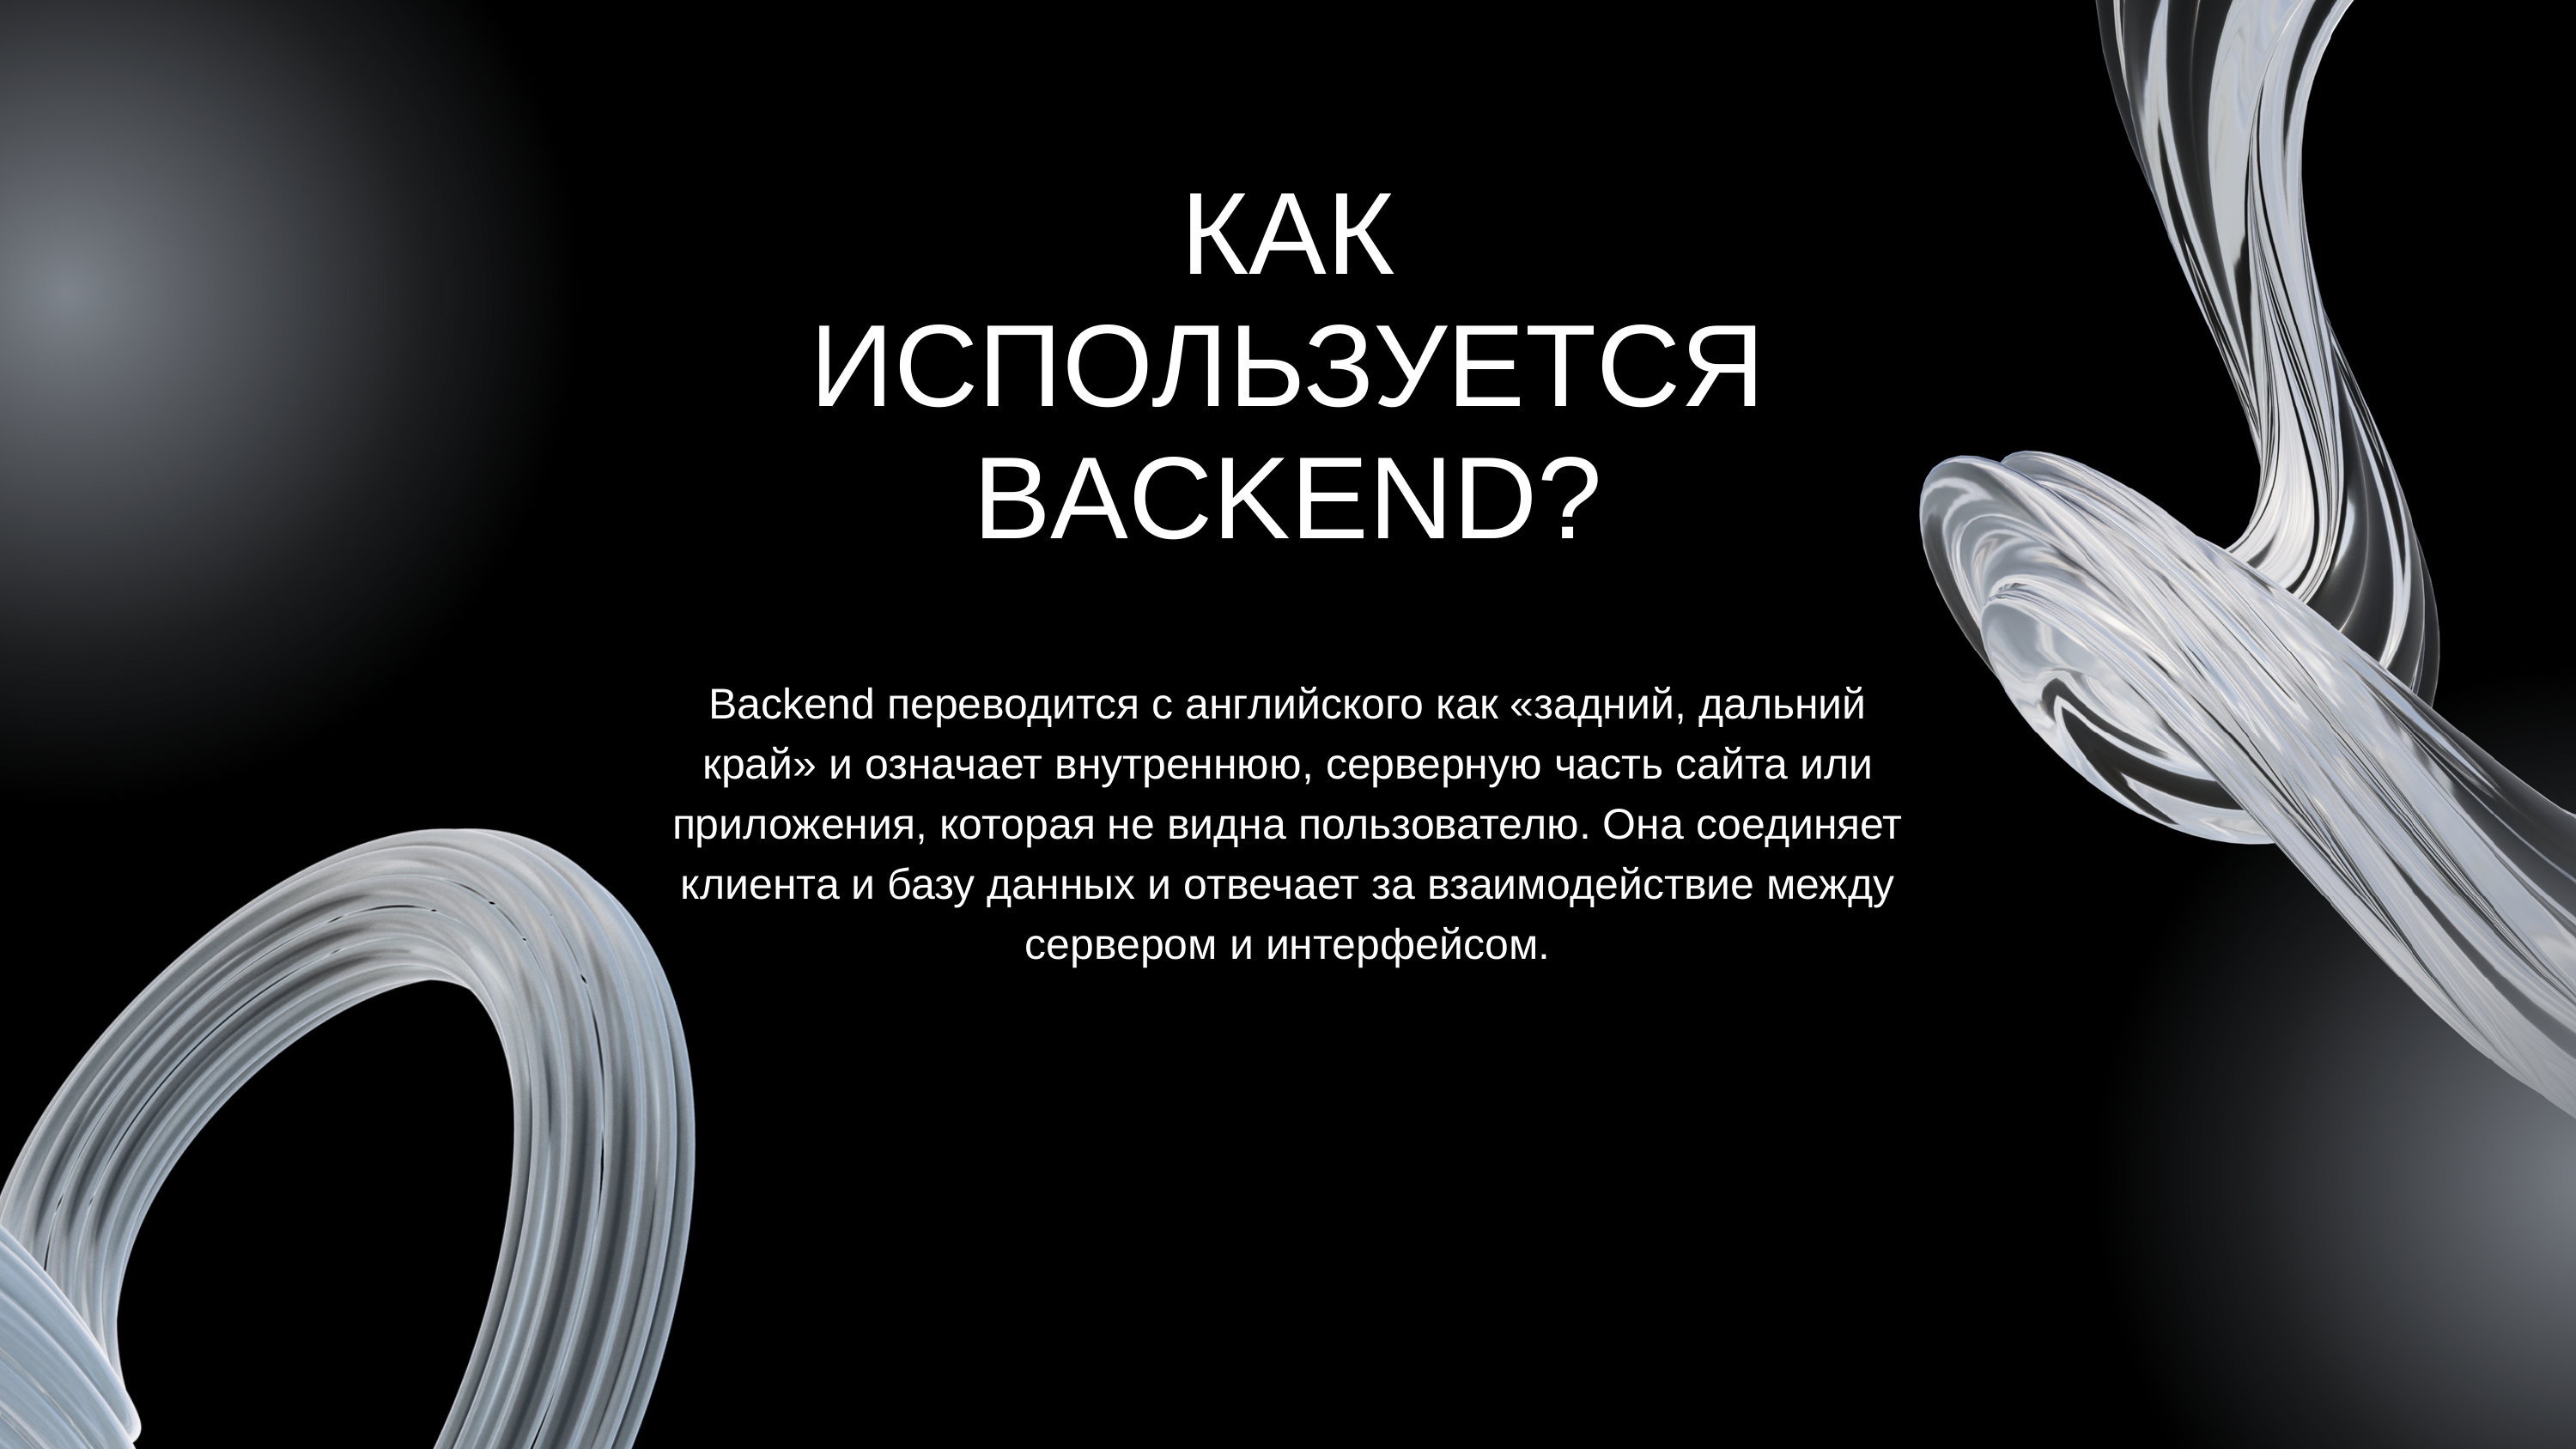

КАК ИСПОЛЬЗУЕТСЯ BACKEND?

Backend переводится с английского как «задний, дальний край» и означает внутреннюю, серверную часть сайта или приложения, которая не видна пользователю. Она соединяет клиента и базу данных и отвечает за взаимодействие между сервером и интерфейсом.